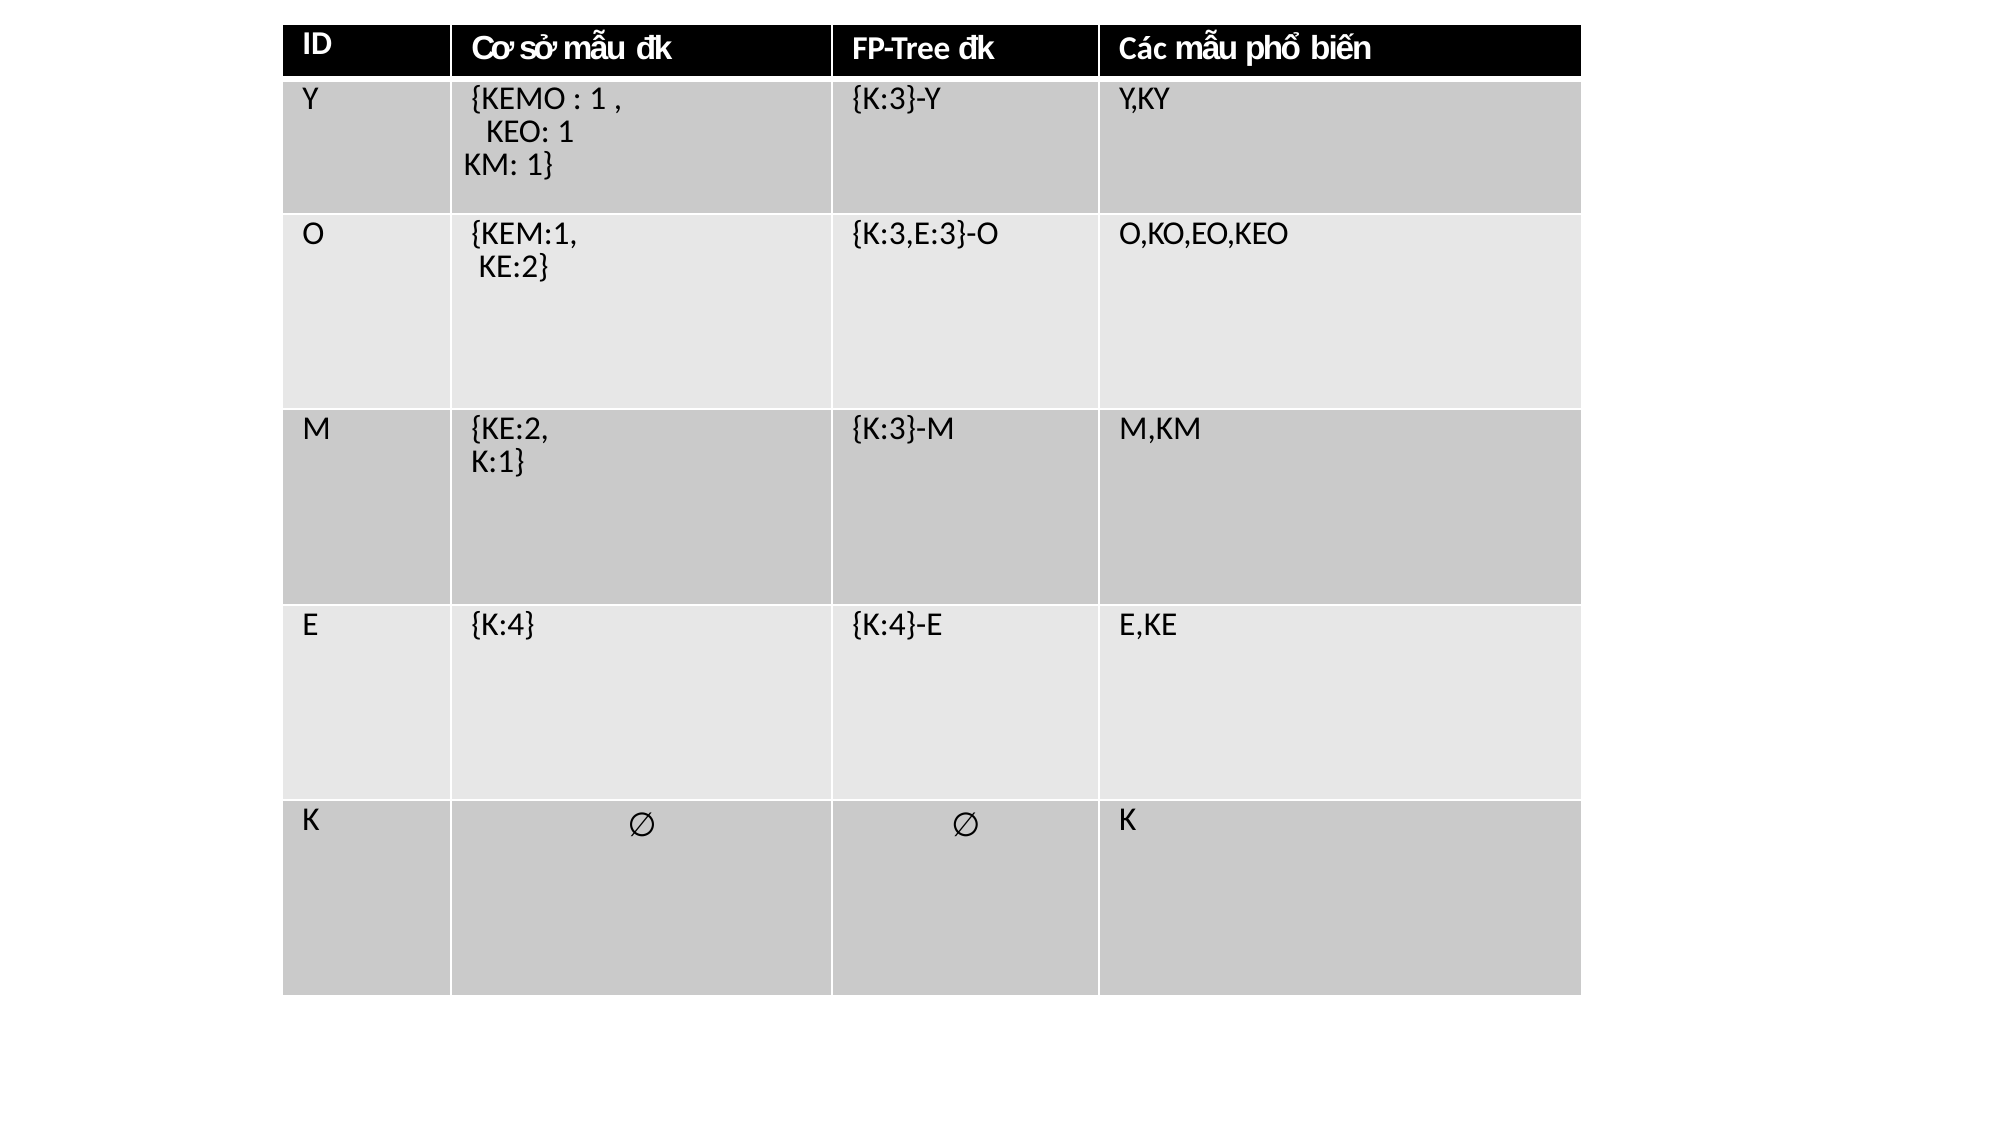

| ID | Cơ sở mẫu đk | FP-Tree đk | Các mẫu phổ biến |
| --- | --- | --- | --- |
| Y | {KEMO : 1 , KEO: 1 KM: 1} | {K:3}-Y | Y,KY |
| O | {KEM:1, KE:2} | {K:3,E:3}-O | O,KO,EO,KEO |
| M | {KE:2, K:1} | {K:3}-M | M,KM |
| E | {K:4} | {K:4}-E | E,KE |
| K | ∅ | ∅ | K |